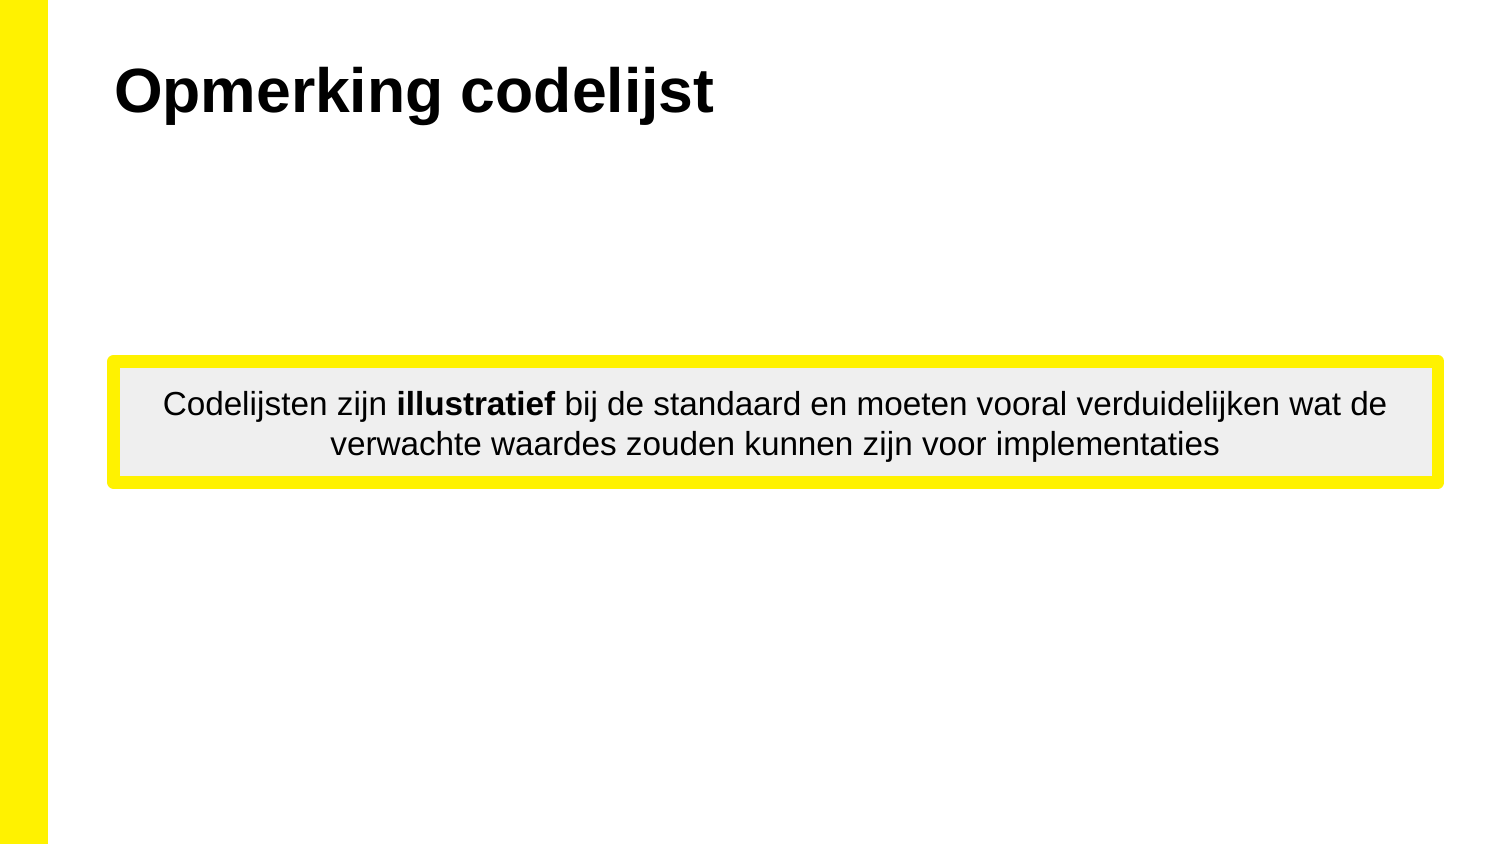

Opmerking codelijst
Codelijsten zijn illustratief bij de standaard en moeten vooral verduidelijken wat de verwachte waardes zouden kunnen zijn voor implementaties